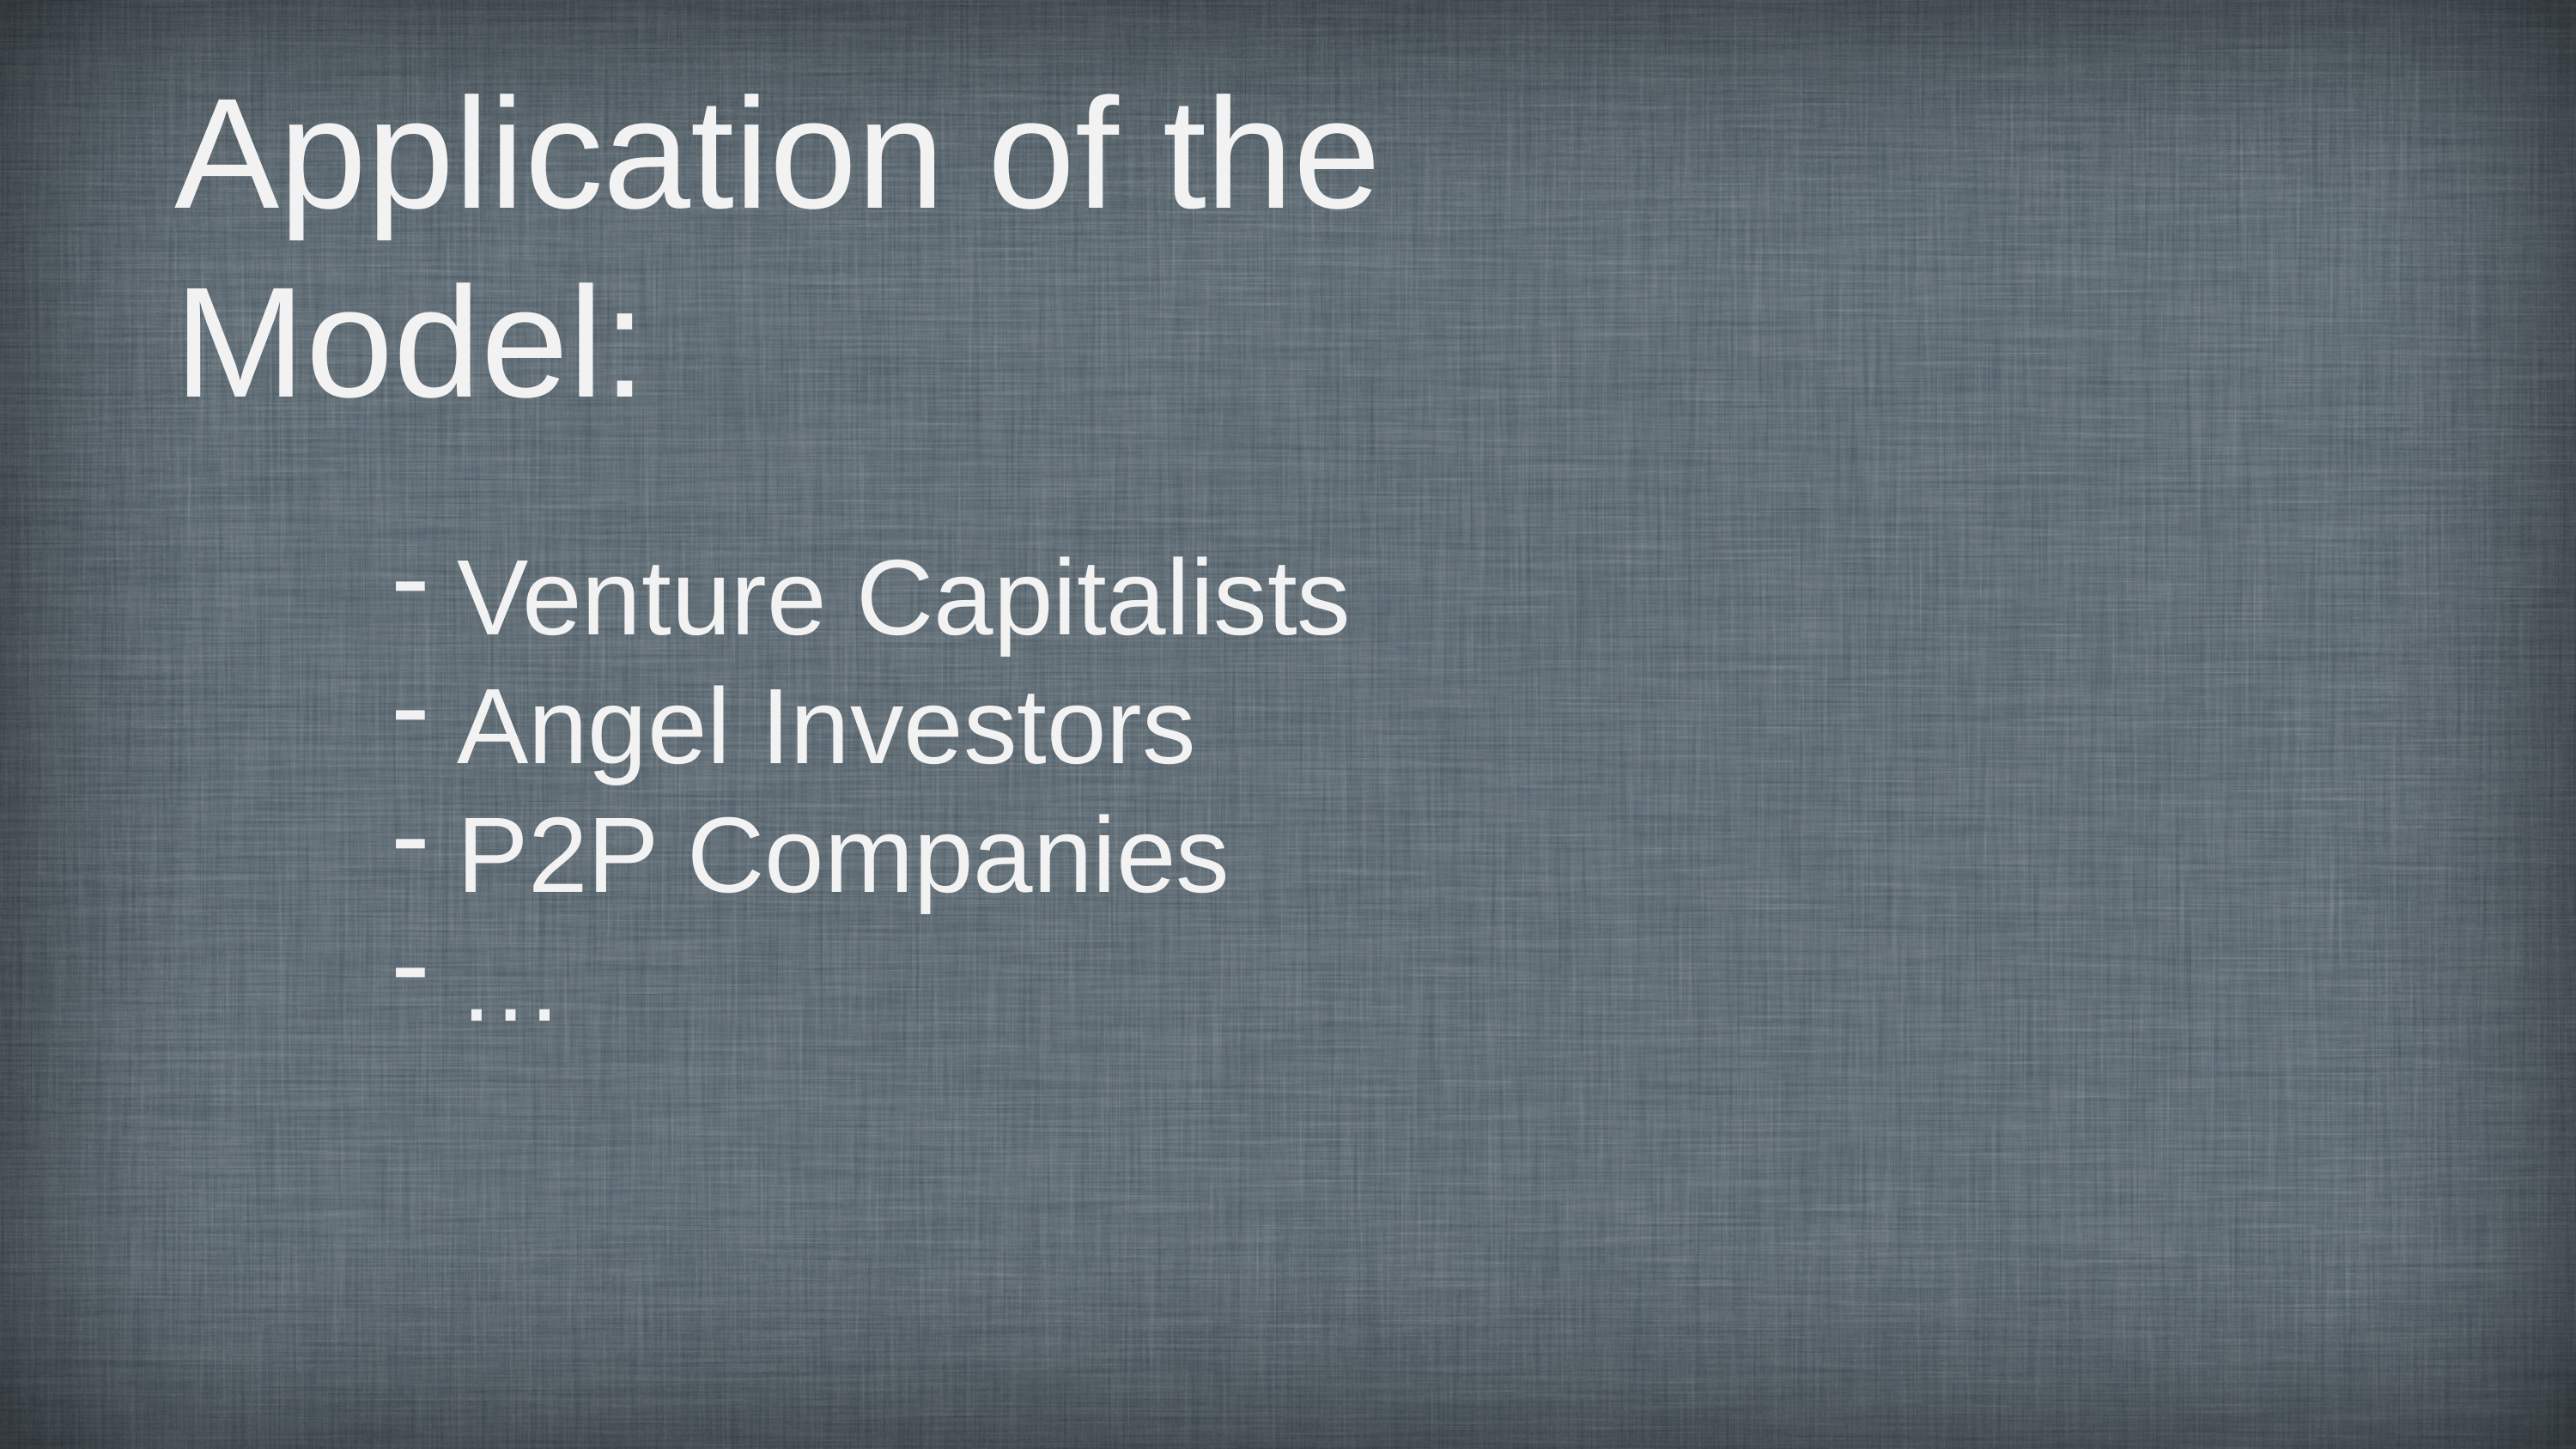

Application of the Model:
Venture Capitalists
Angel Investors
P2P Companies
…